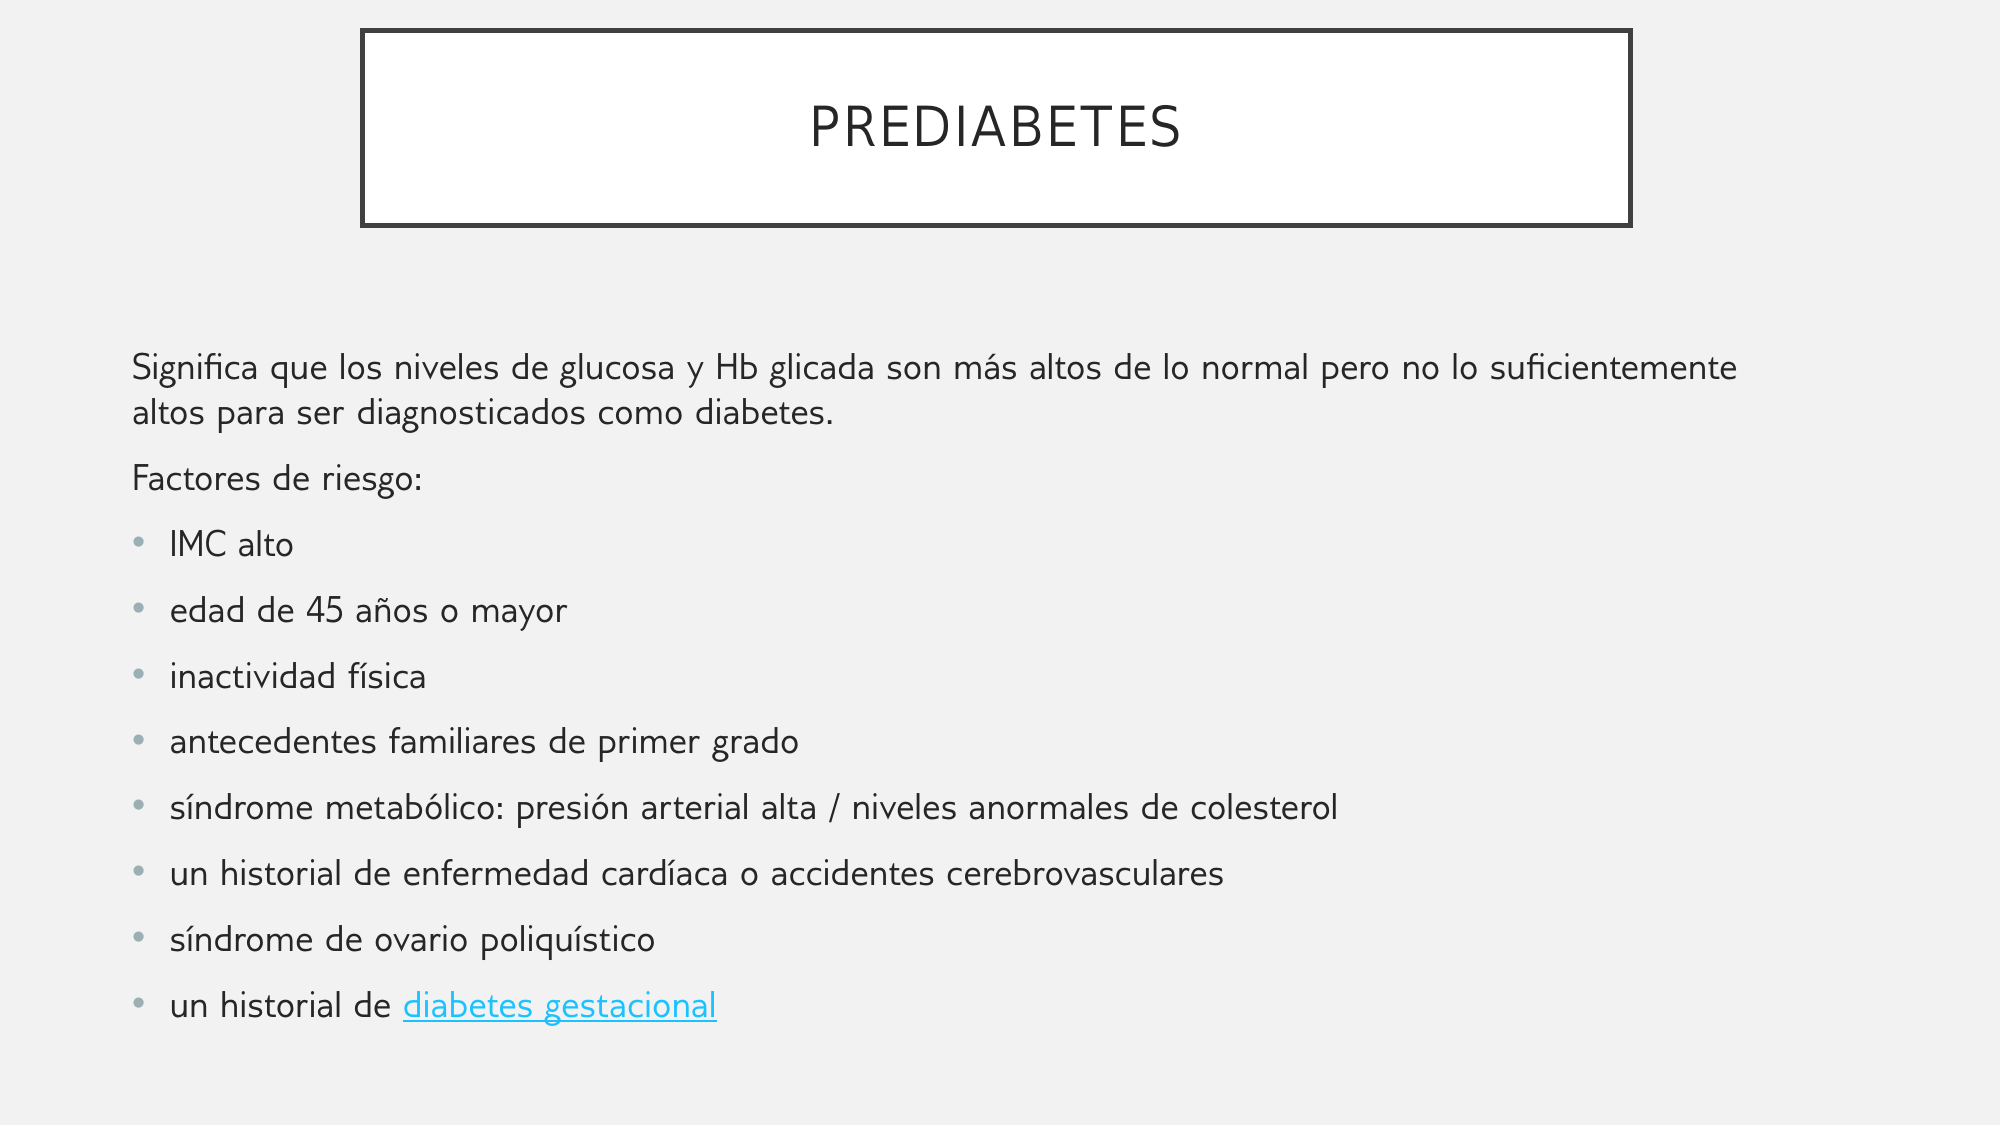

# prediabetes
Significa que los niveles de glucosa y Hb glicada son más altos de lo normal pero no lo suficientemente altos para ser diagnosticados como diabetes.
Factores de riesgo:
IMC alto
edad de 45 años o mayor
inactividad física
antecedentes familiares de primer grado
síndrome metabólico: presión arterial alta / niveles anormales de colesterol
un historial de enfermedad cardíaca o accidentes cerebrovasculares
síndrome de ovario poliquístico
un historial de diabetes gestacional